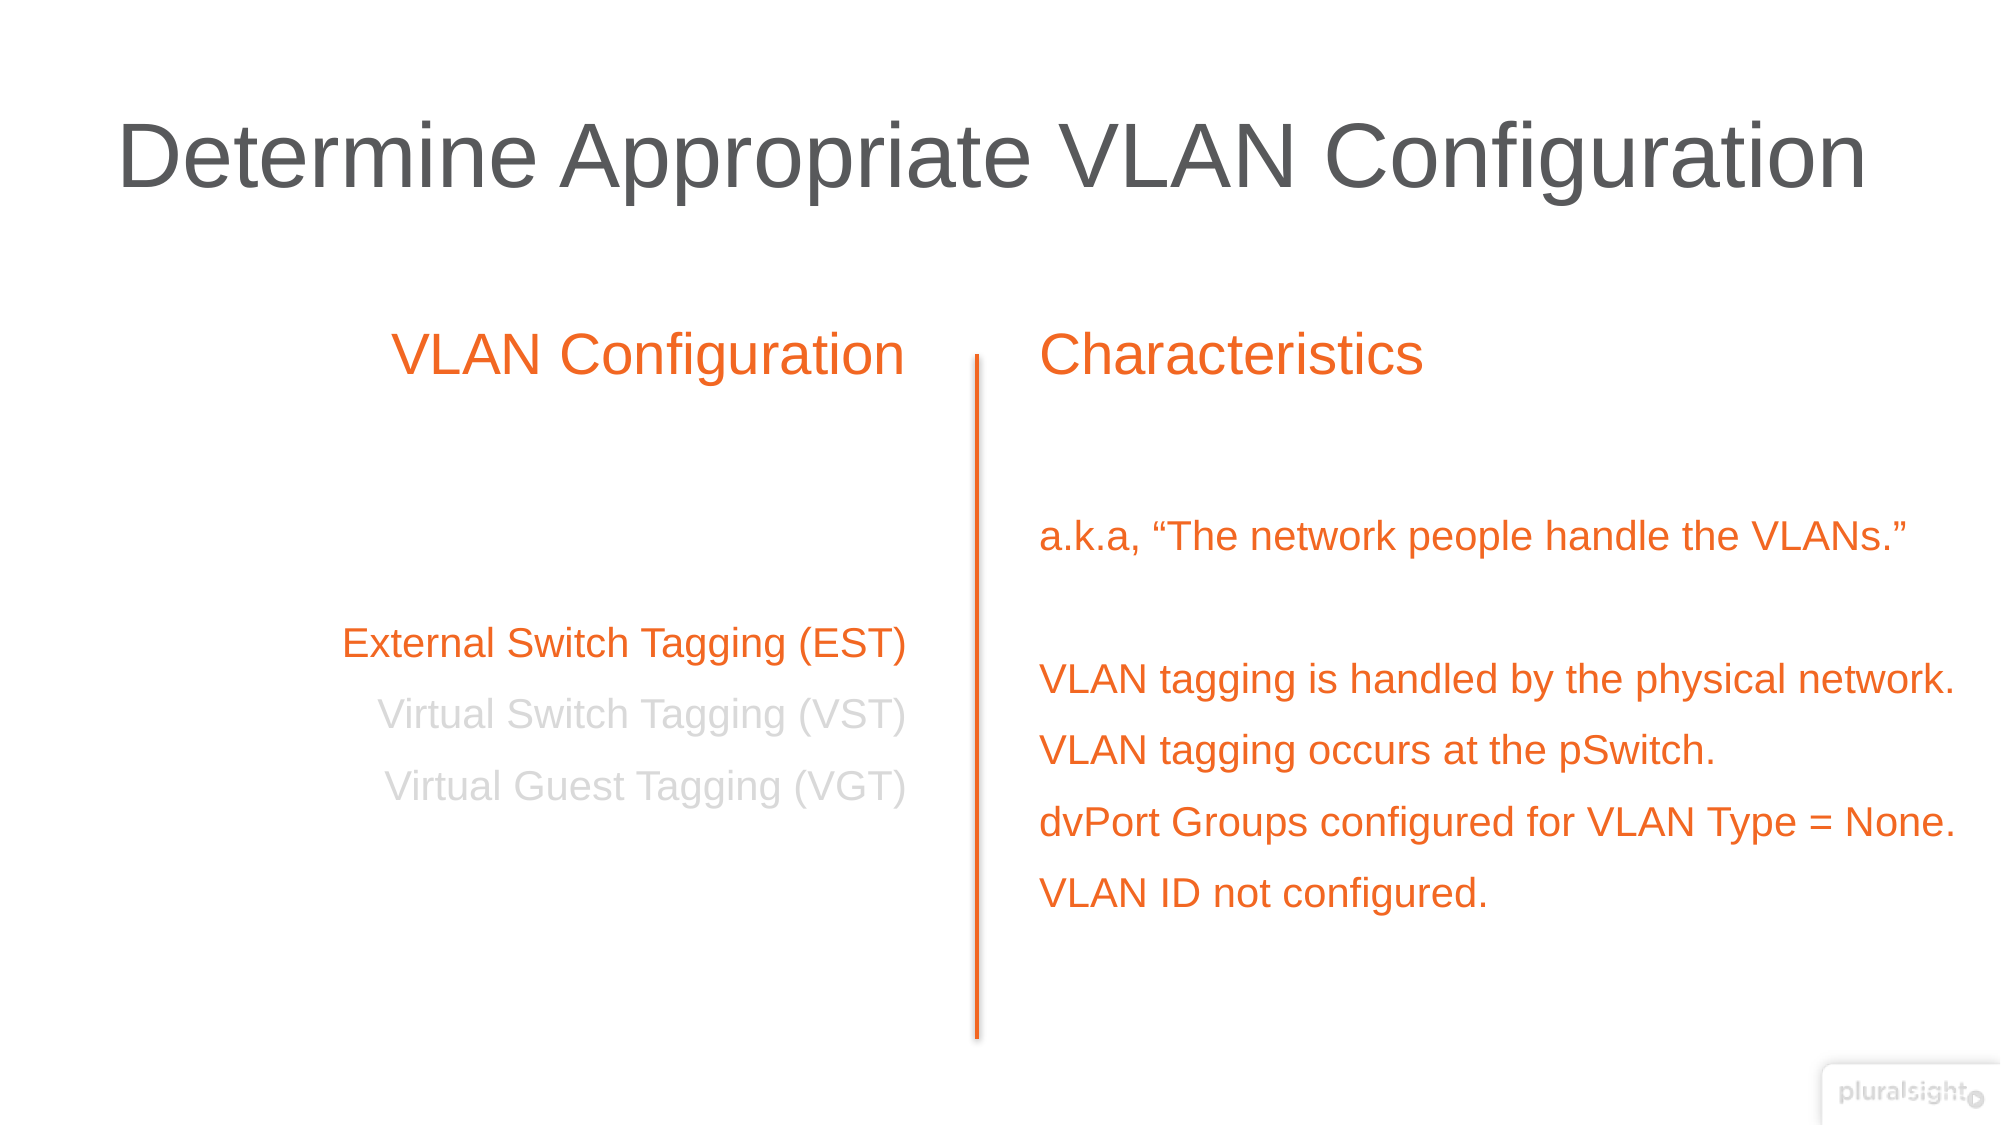

# Determine Appropriate VLAN Configuration
VLAN Configuration
Characteristics
External Switch Tagging (EST)
Virtual Switch Tagging (VST)
Virtual Guest Tagging (VGT)
a.k.a, “The network people handle the VLANs.”

VLAN tagging is handled by the physical network.
VLAN tagging occurs at the pSwitch.
dvPort Groups configured for VLAN Type = None.
VLAN ID not configured.